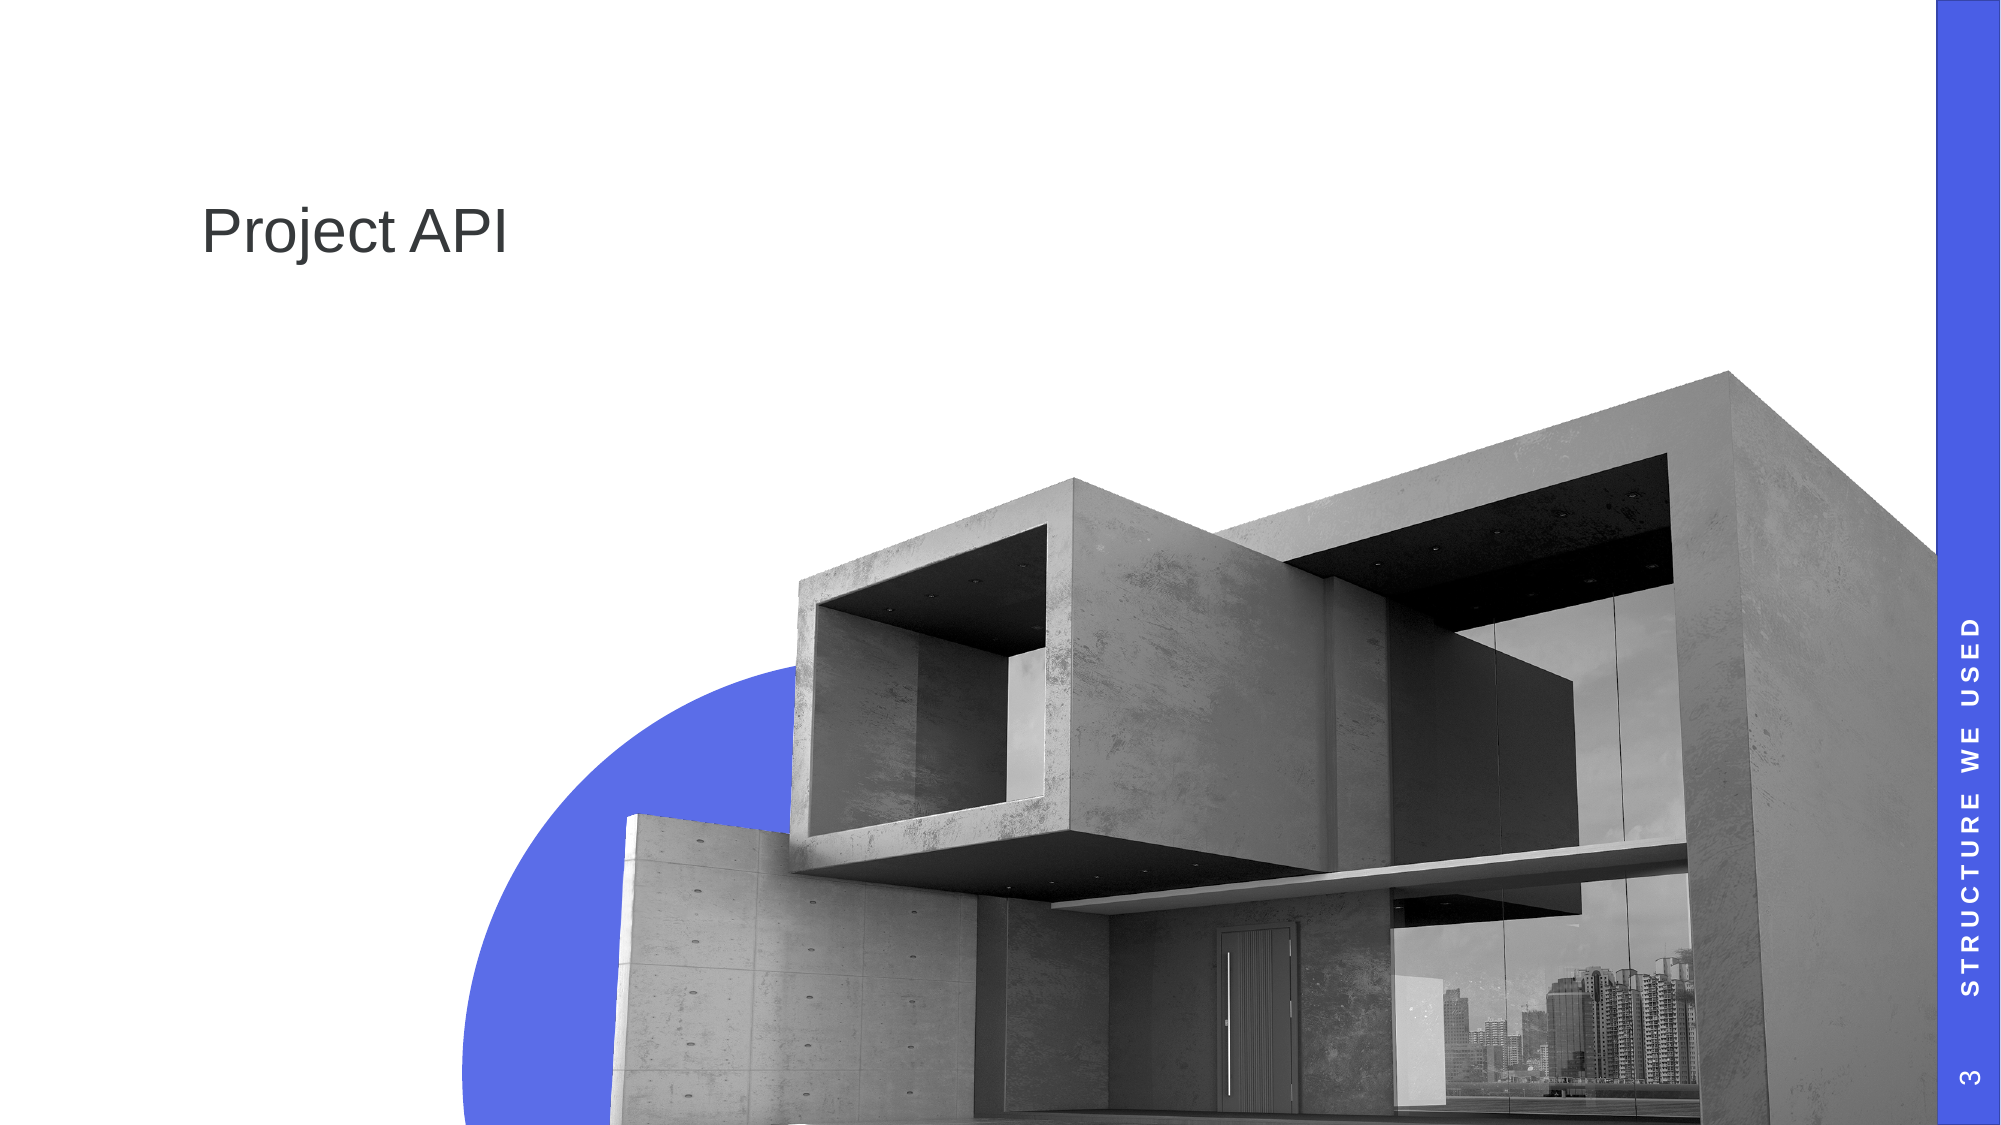

# Project API
Structure we used
3